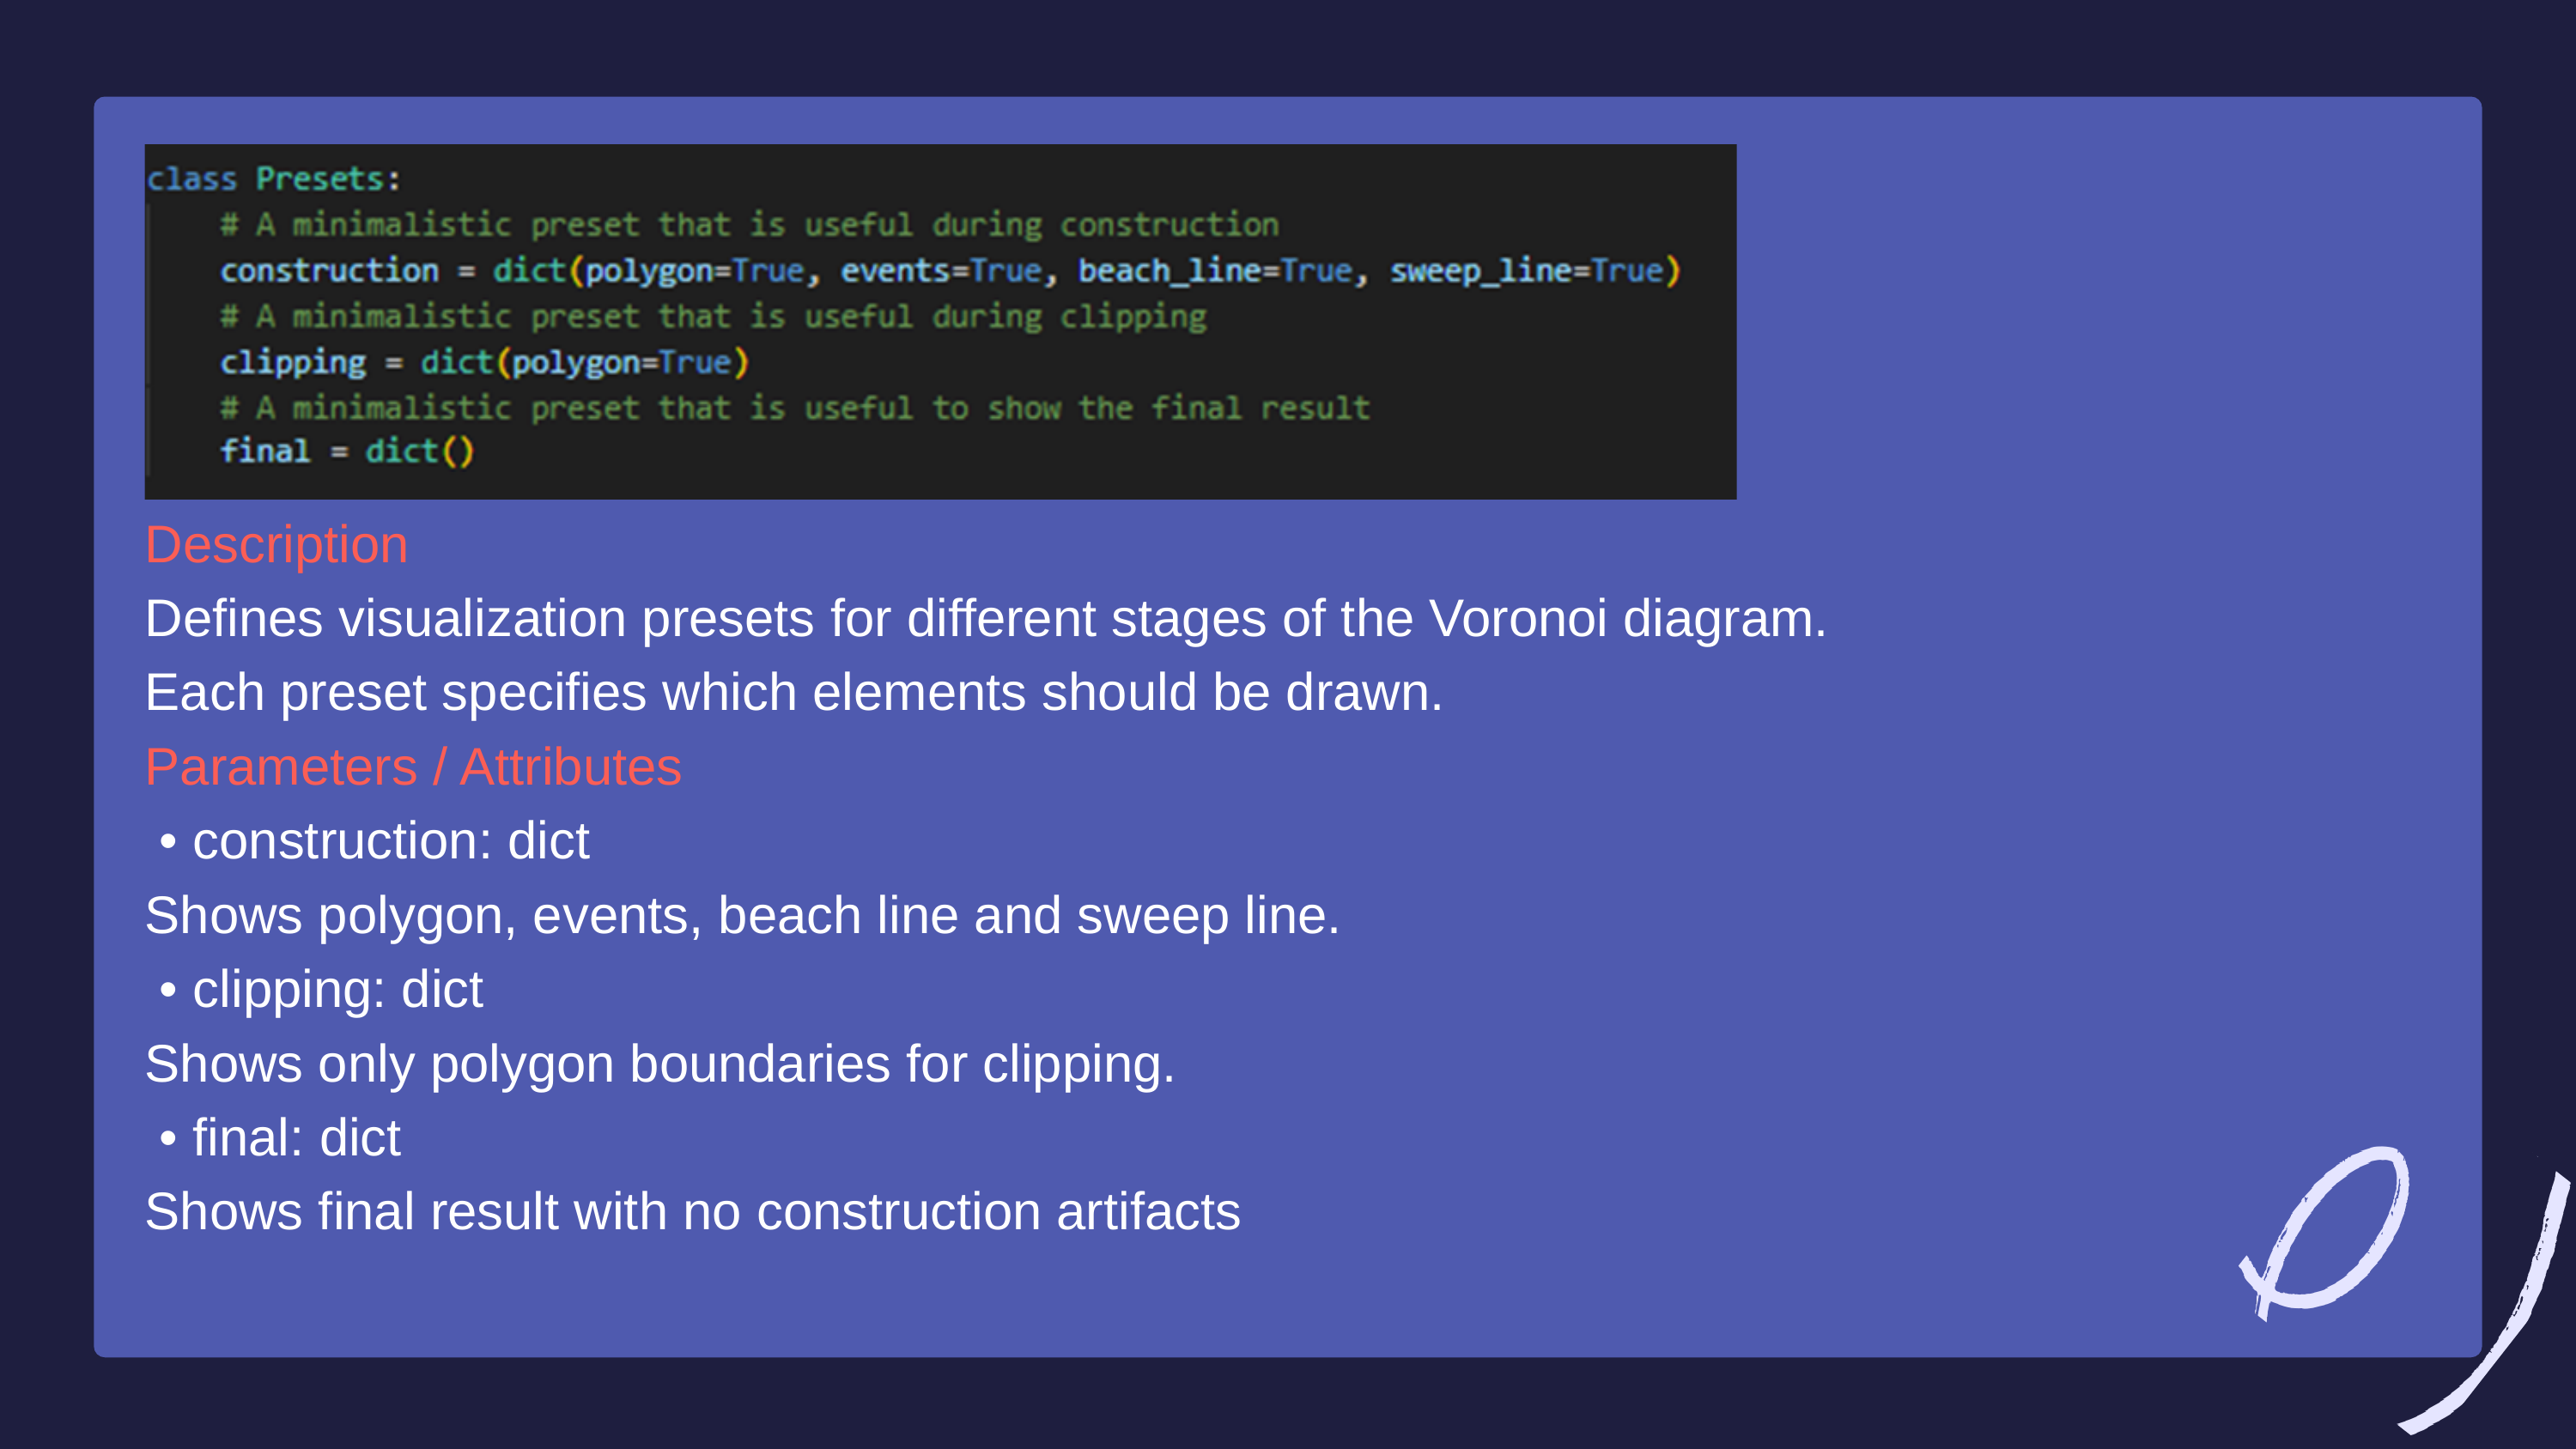

Description
Defines visualization presets for different stages of the Voronoi diagram.
Each preset specifies which elements should be drawn.
Parameters / Attributes
 • construction: dict
Shows polygon, events, beach line and sweep line.
 • clipping: dict
Shows only polygon boundaries for clipping.
 • final: dict
Shows final result with no construction artifacts